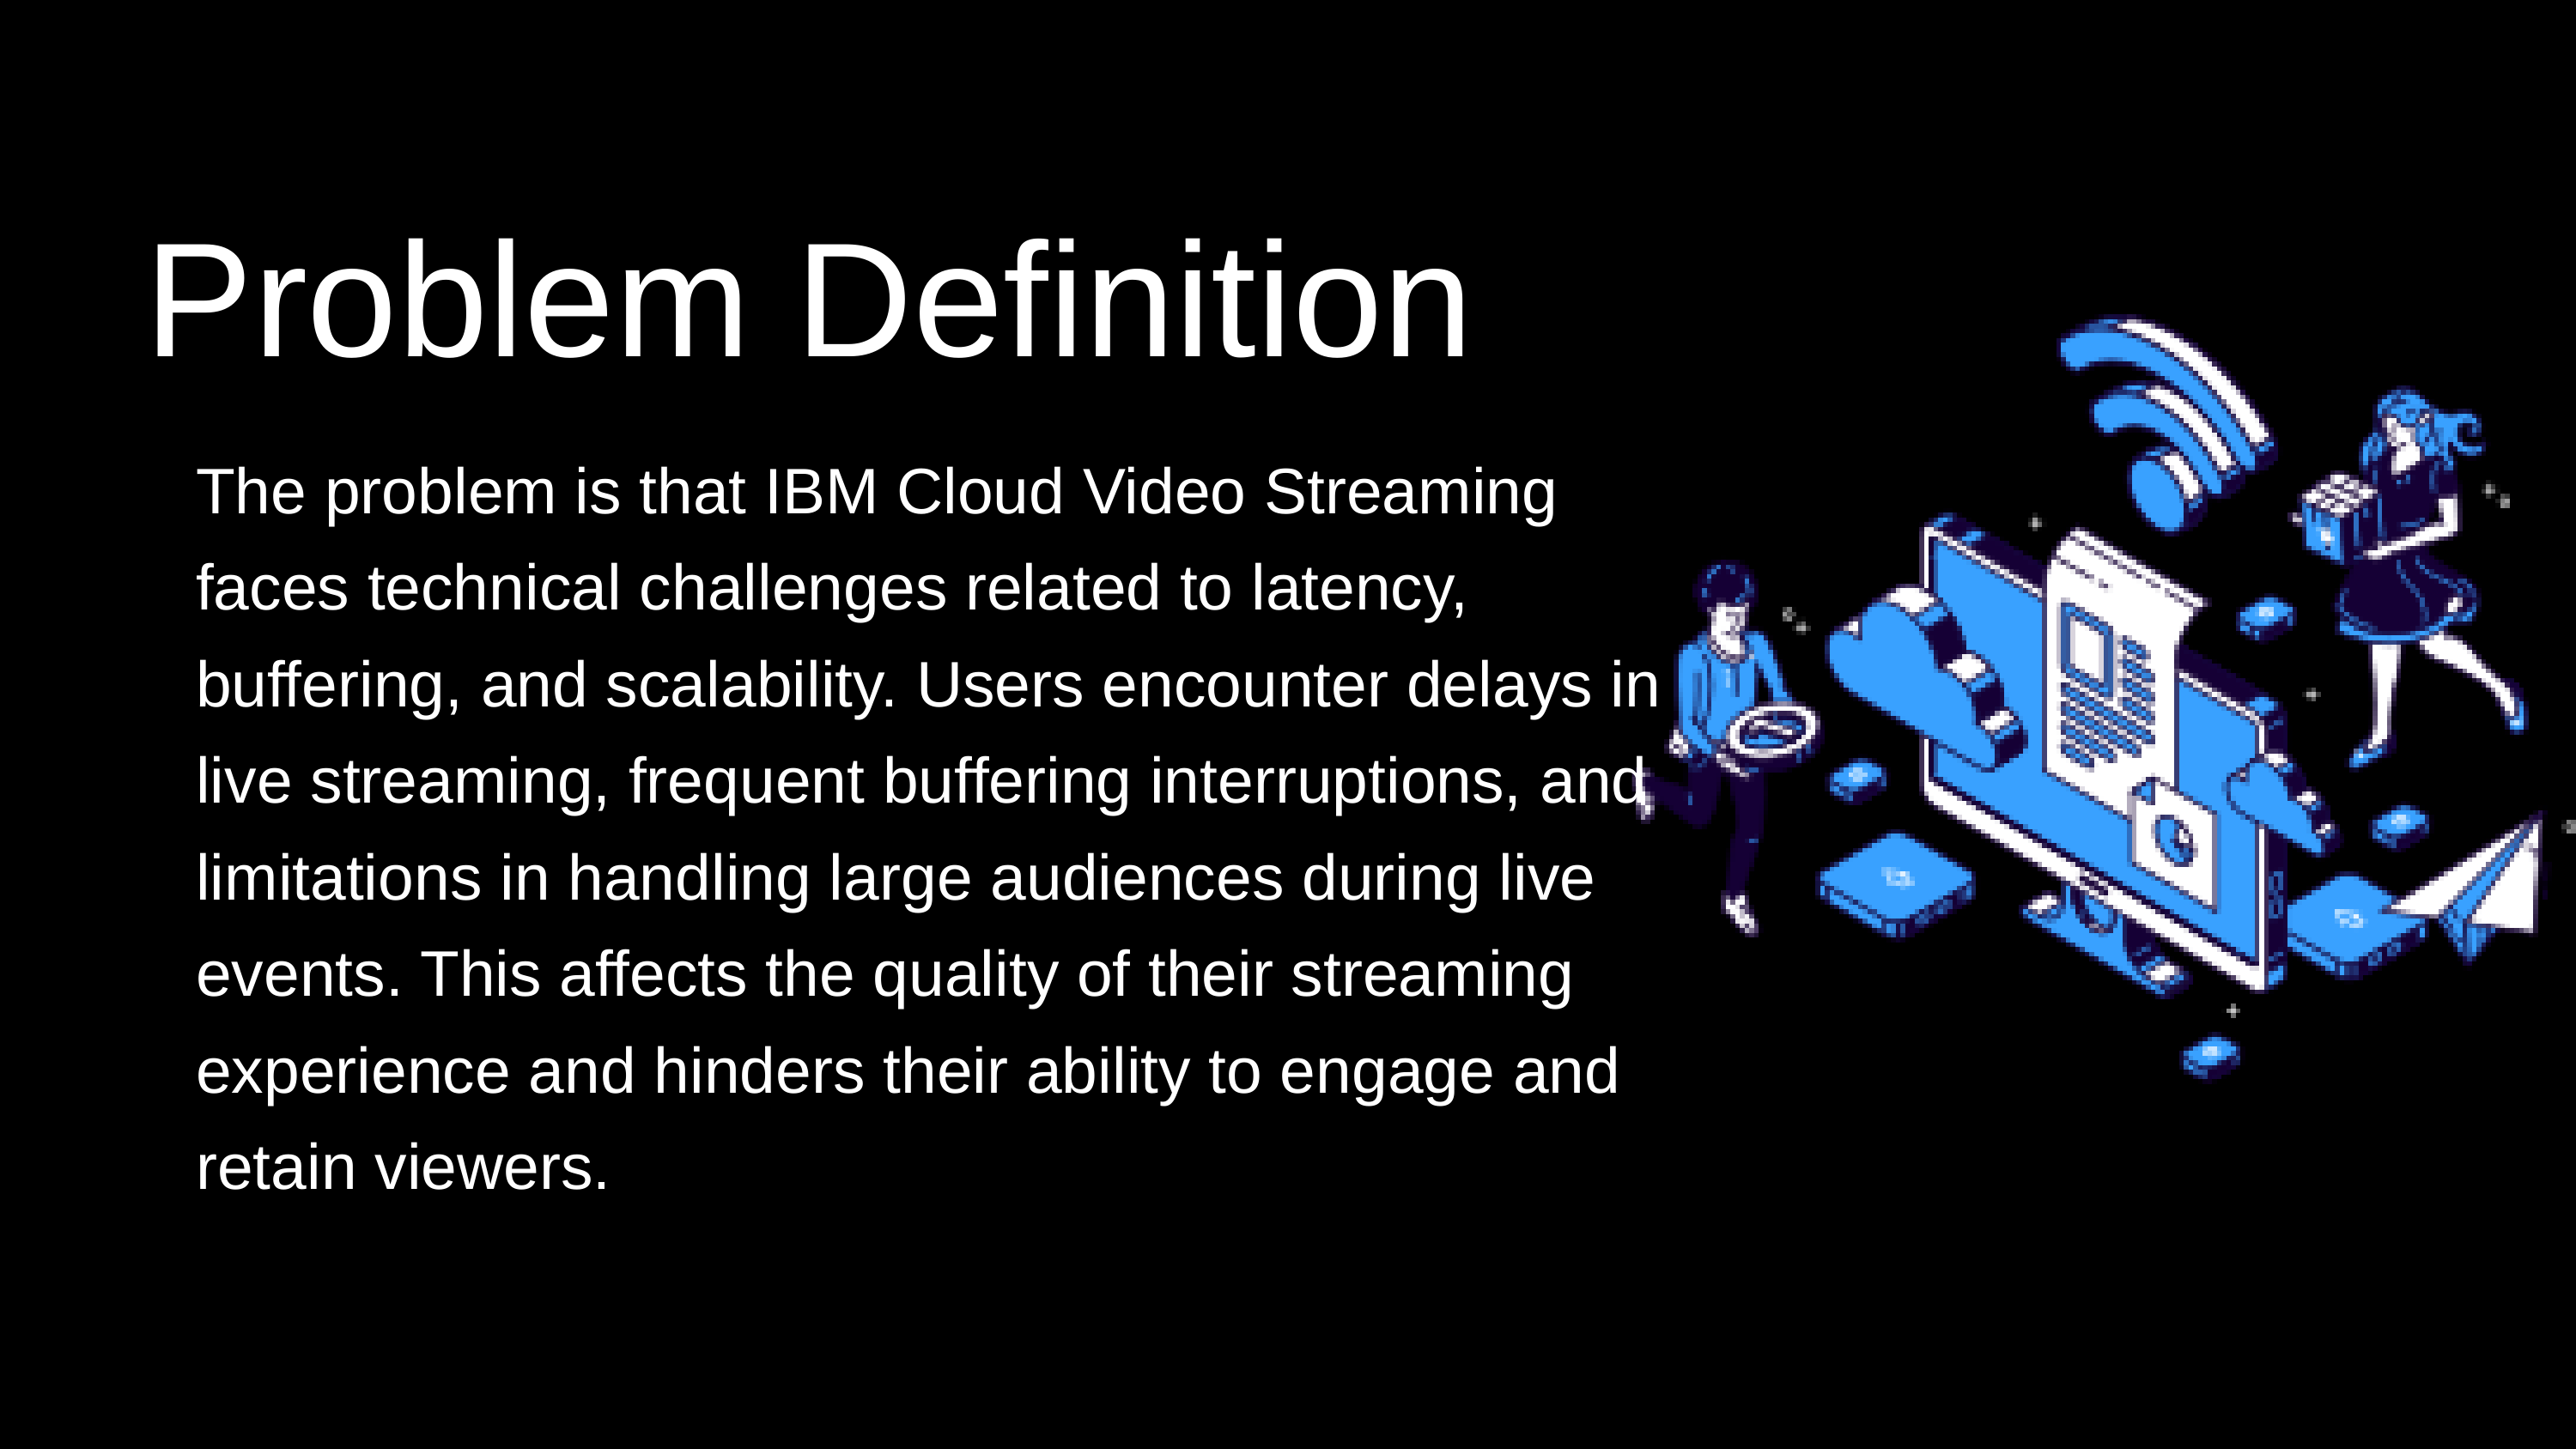

Problem Definition

The problem is that IBM Cloud Video Streaming faces technical challenges related to latency, buffering, and scalability. Users encounter delays in live streaming, frequent buffering interruptions, and limitations in handling large audiences during live events. This affects the quality of their streaming experience and hinders their ability to engage and retain viewers.